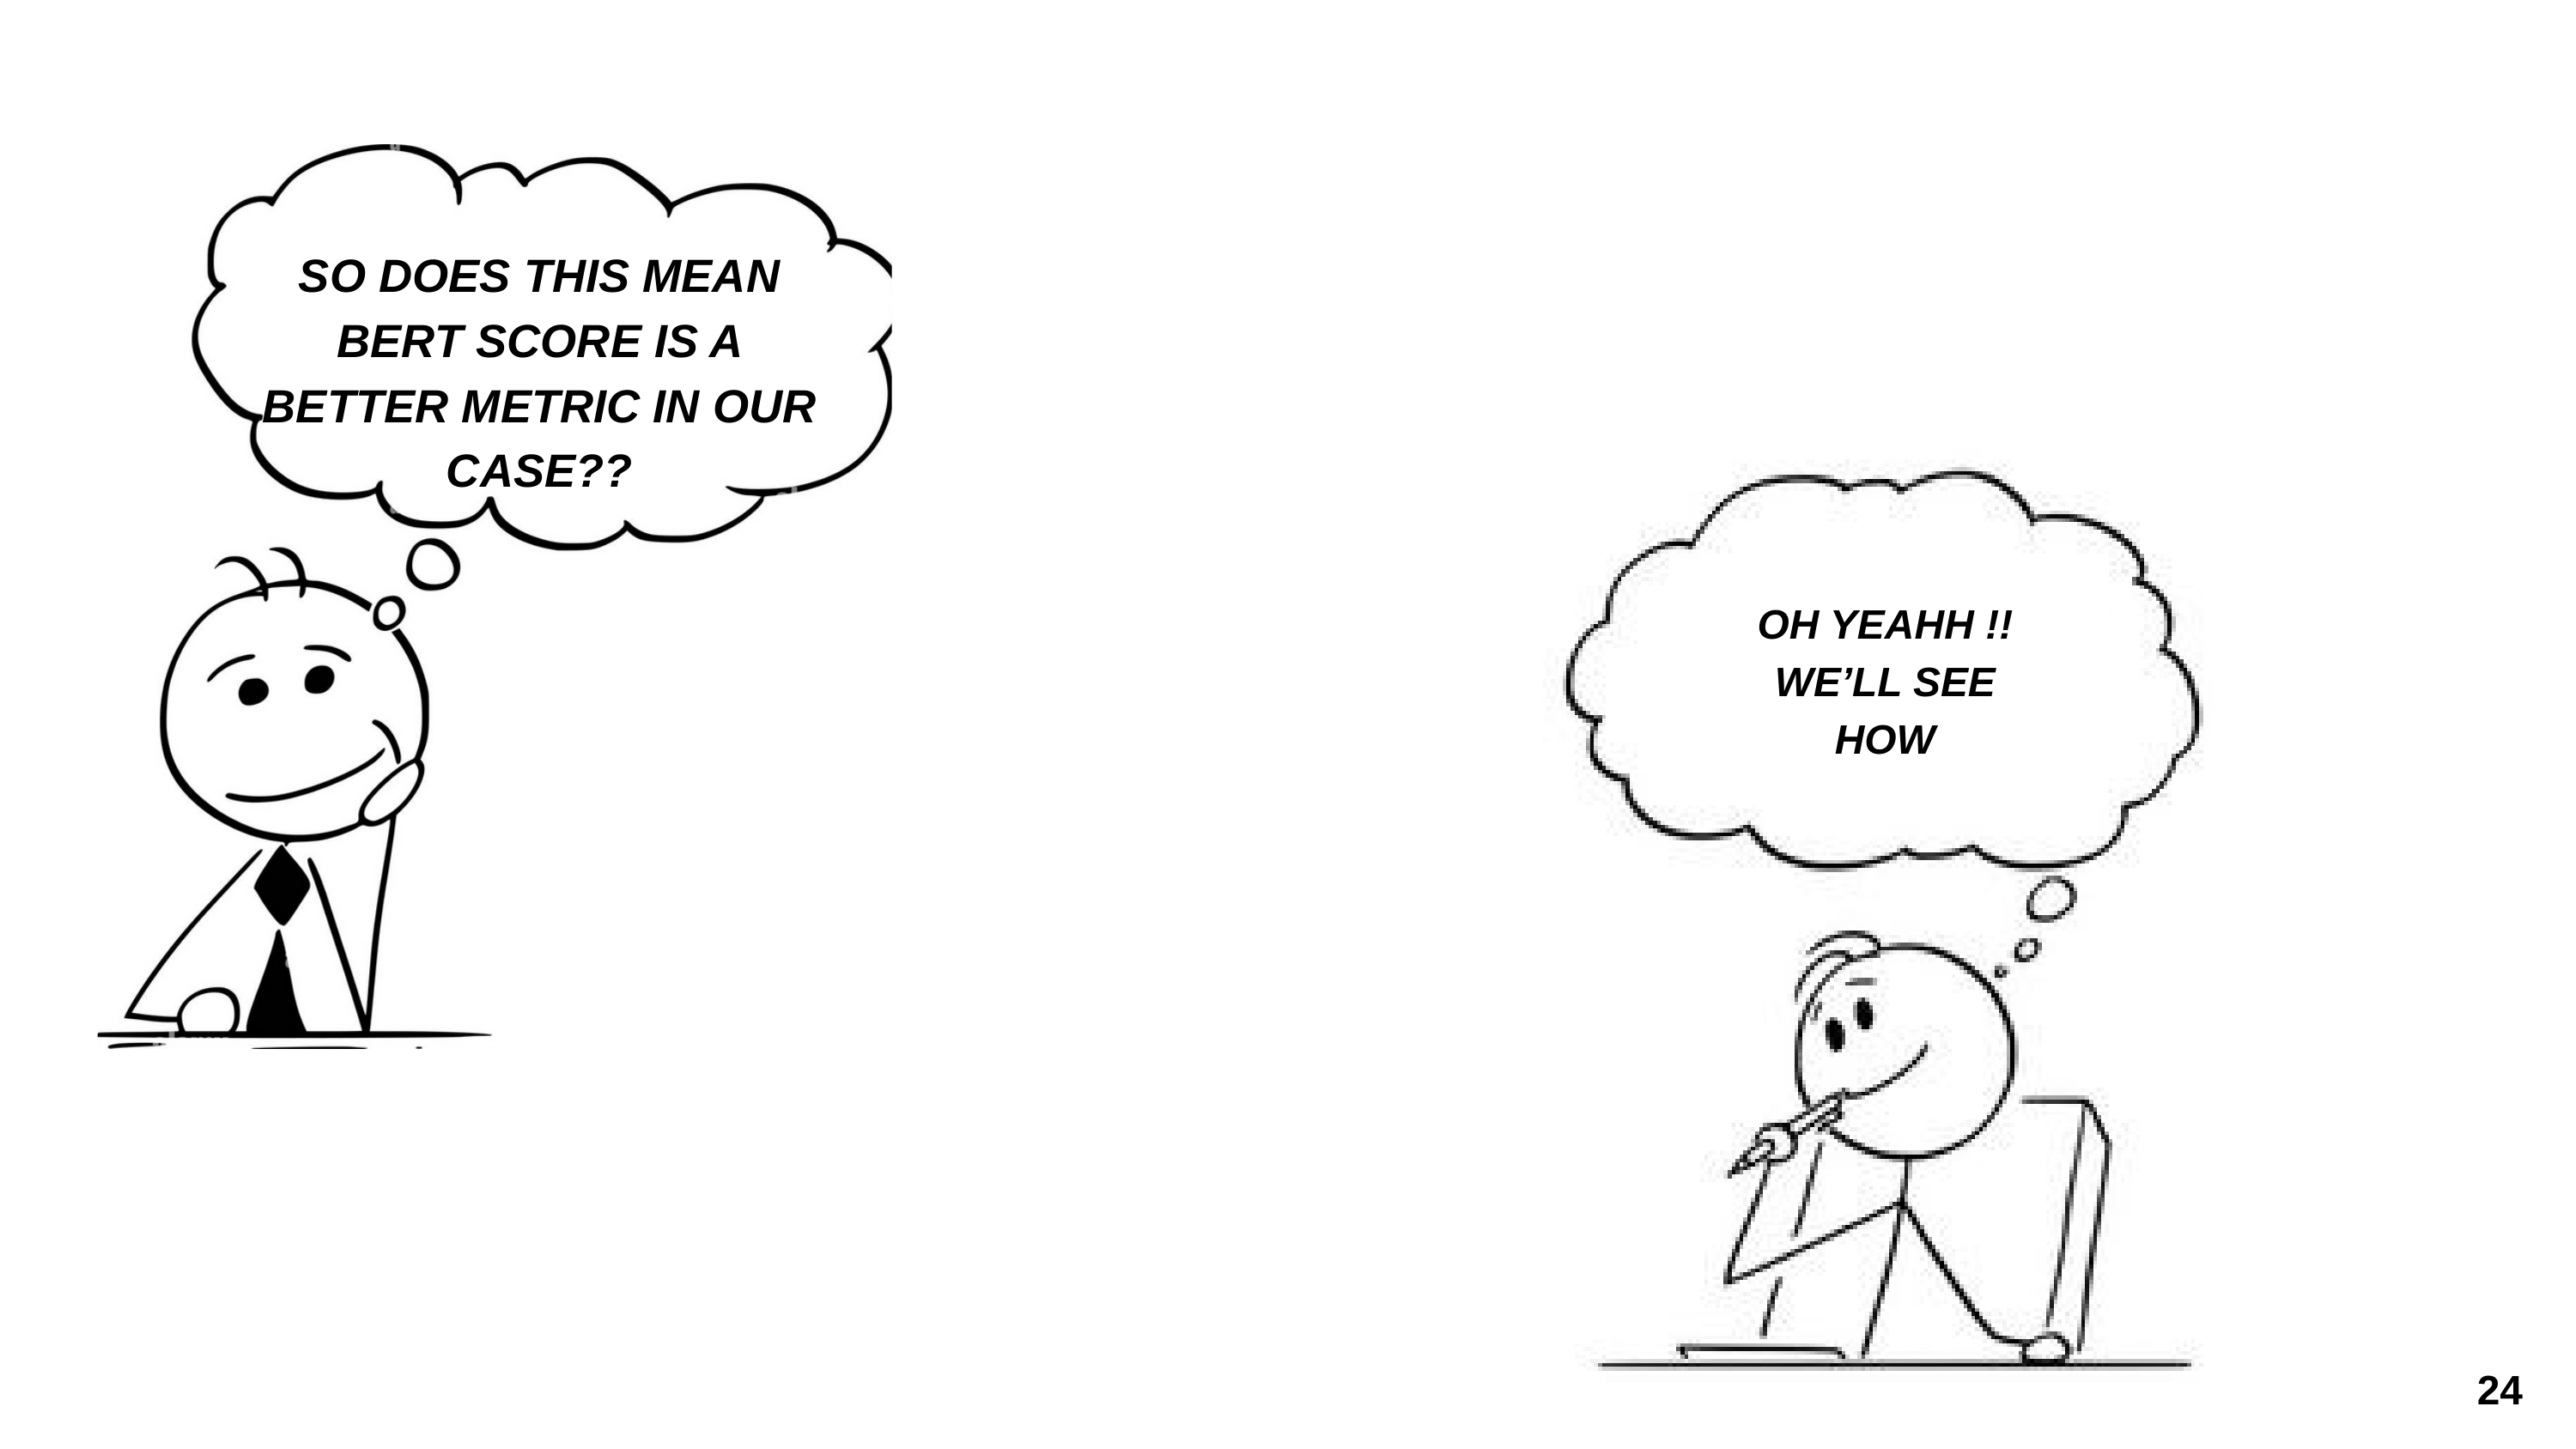

SO DOES THIS MEAN BERT SCORE IS A BETTER METRIC IN OUR CASE??

OH YEAHH !! WE’LL SEE HOW
24